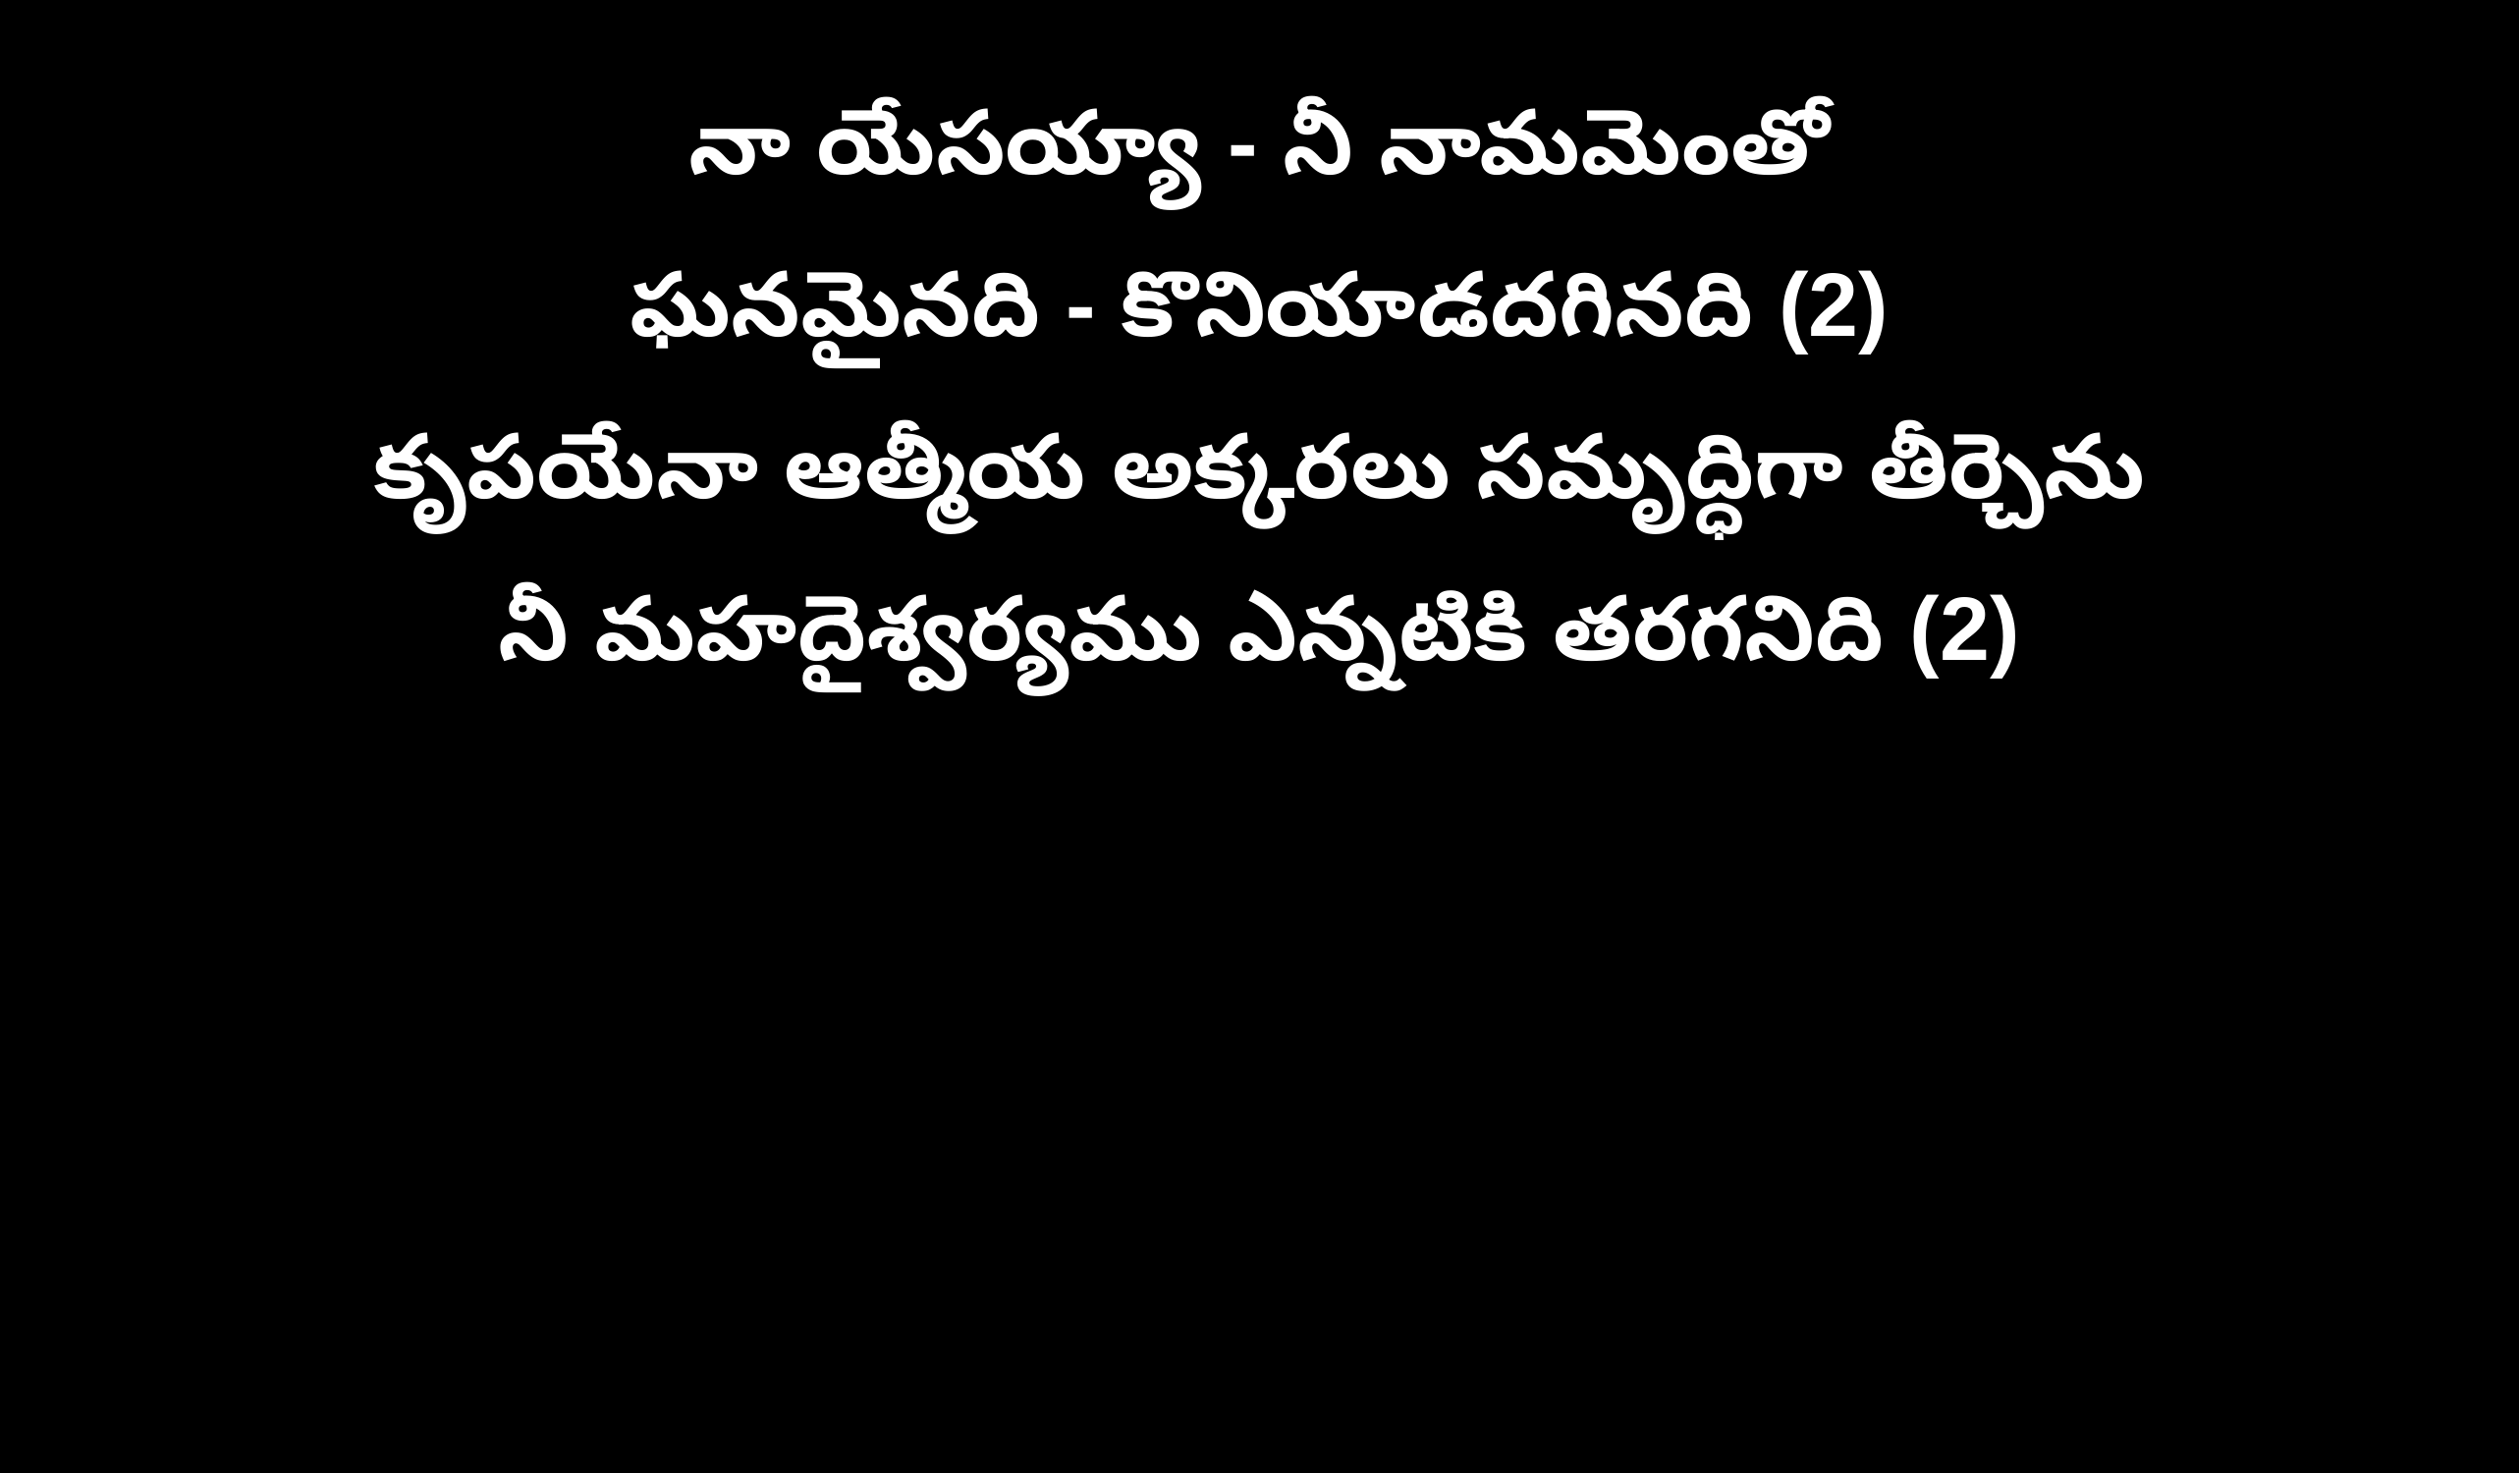

నా యేసయ్యా - నీ నామమెంతో
ఘనమైనది - కొనియాడదగినది (2)
కృపయేనా ఆత్మీయ అక్కరలు సమృద్ధిగా తీర్చెను
నీ మహదైశ్వర్యము ఎన్నటికి తరగనిది (2)